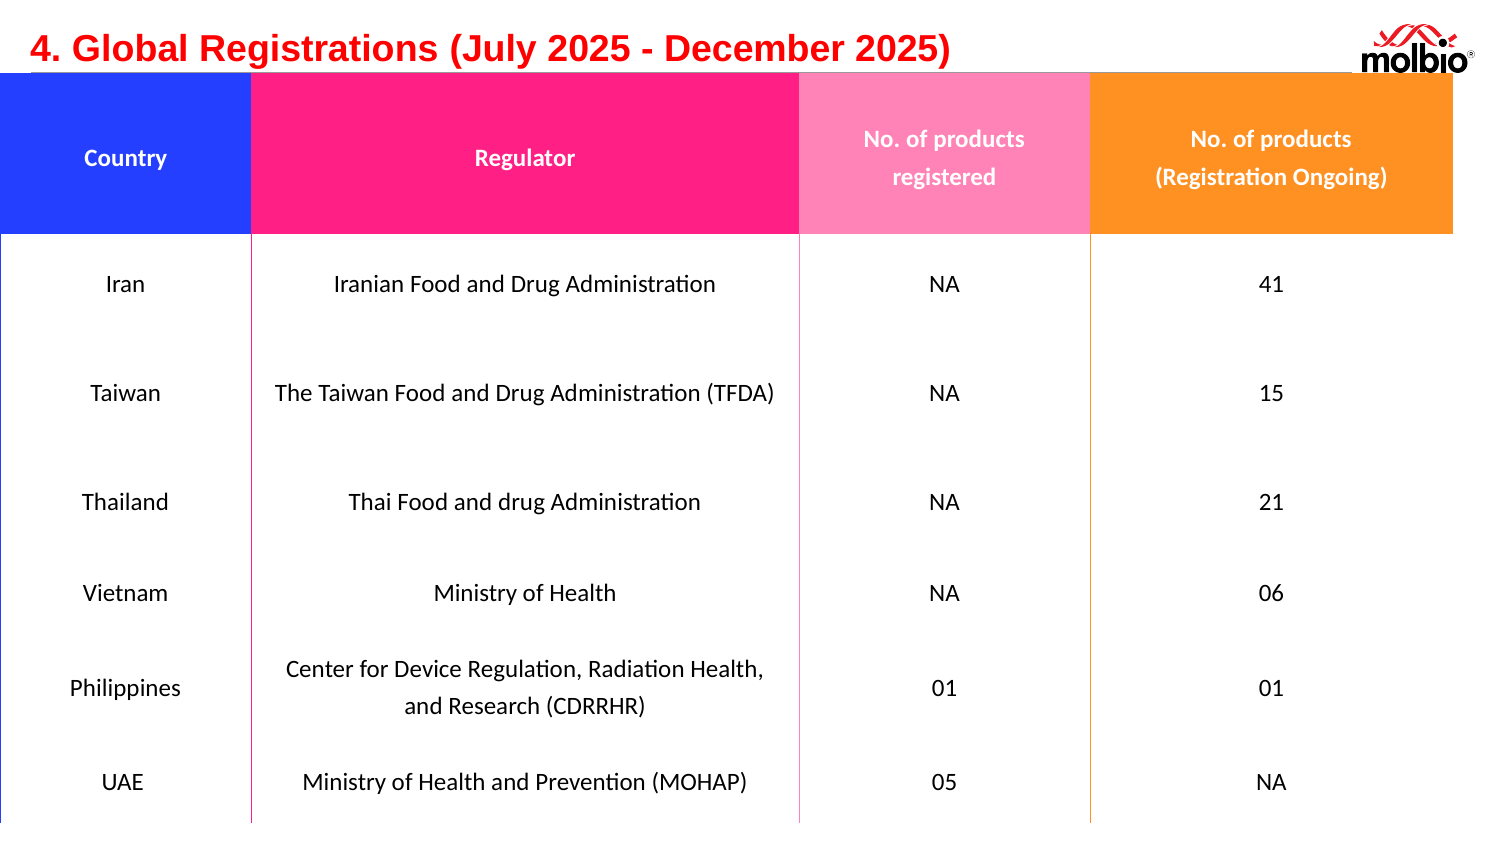

4. Global Registrations (July 2025 - December 2025)

| Country | Regulator | No. of products registered | No. of products (Registration Ongoing) |
| --- | --- | --- | --- |
| Iran | Iranian Food and Drug Administration | NA | 41 |
| Taiwan | The Taiwan Food and Drug Administration (TFDA) | NA | 15 |
| Thailand | Thai Food and drug Administration | NA | 21 |
| Vietnam | Ministry of Health | NA | 06 |
| Philippines | Center for Device Regulation, Radiation Health, and Research (CDRRHR) | 01 | 01 |
| UAE | Ministry of Health and Prevention (MOHAP) | 05 | NA |